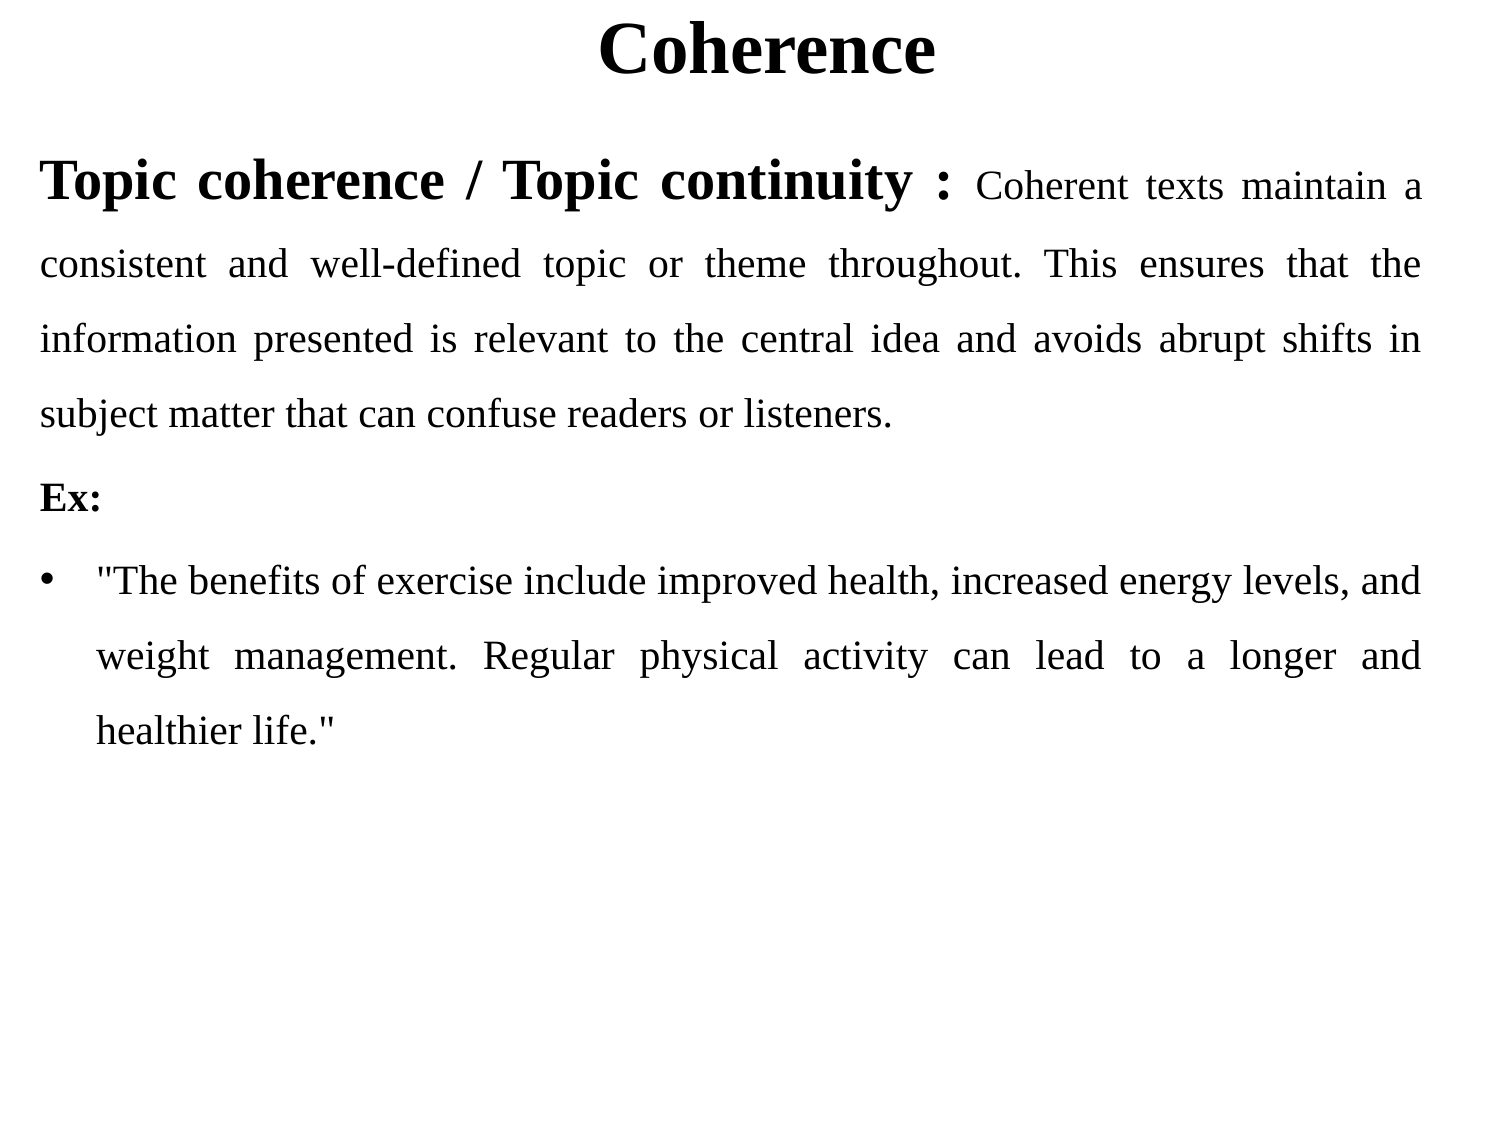

# Coherence
Topic coherence / Topic continuity : Coherent texts maintain a consistent and well-defined topic or theme throughout. This ensures that the information presented is relevant to the central idea and avoids abrupt shifts in subject matter that can confuse readers or listeners.
Ex:
"The benefits of exercise include improved health, increased energy levels, and weight management. Regular physical activity can lead to a longer and healthier life."